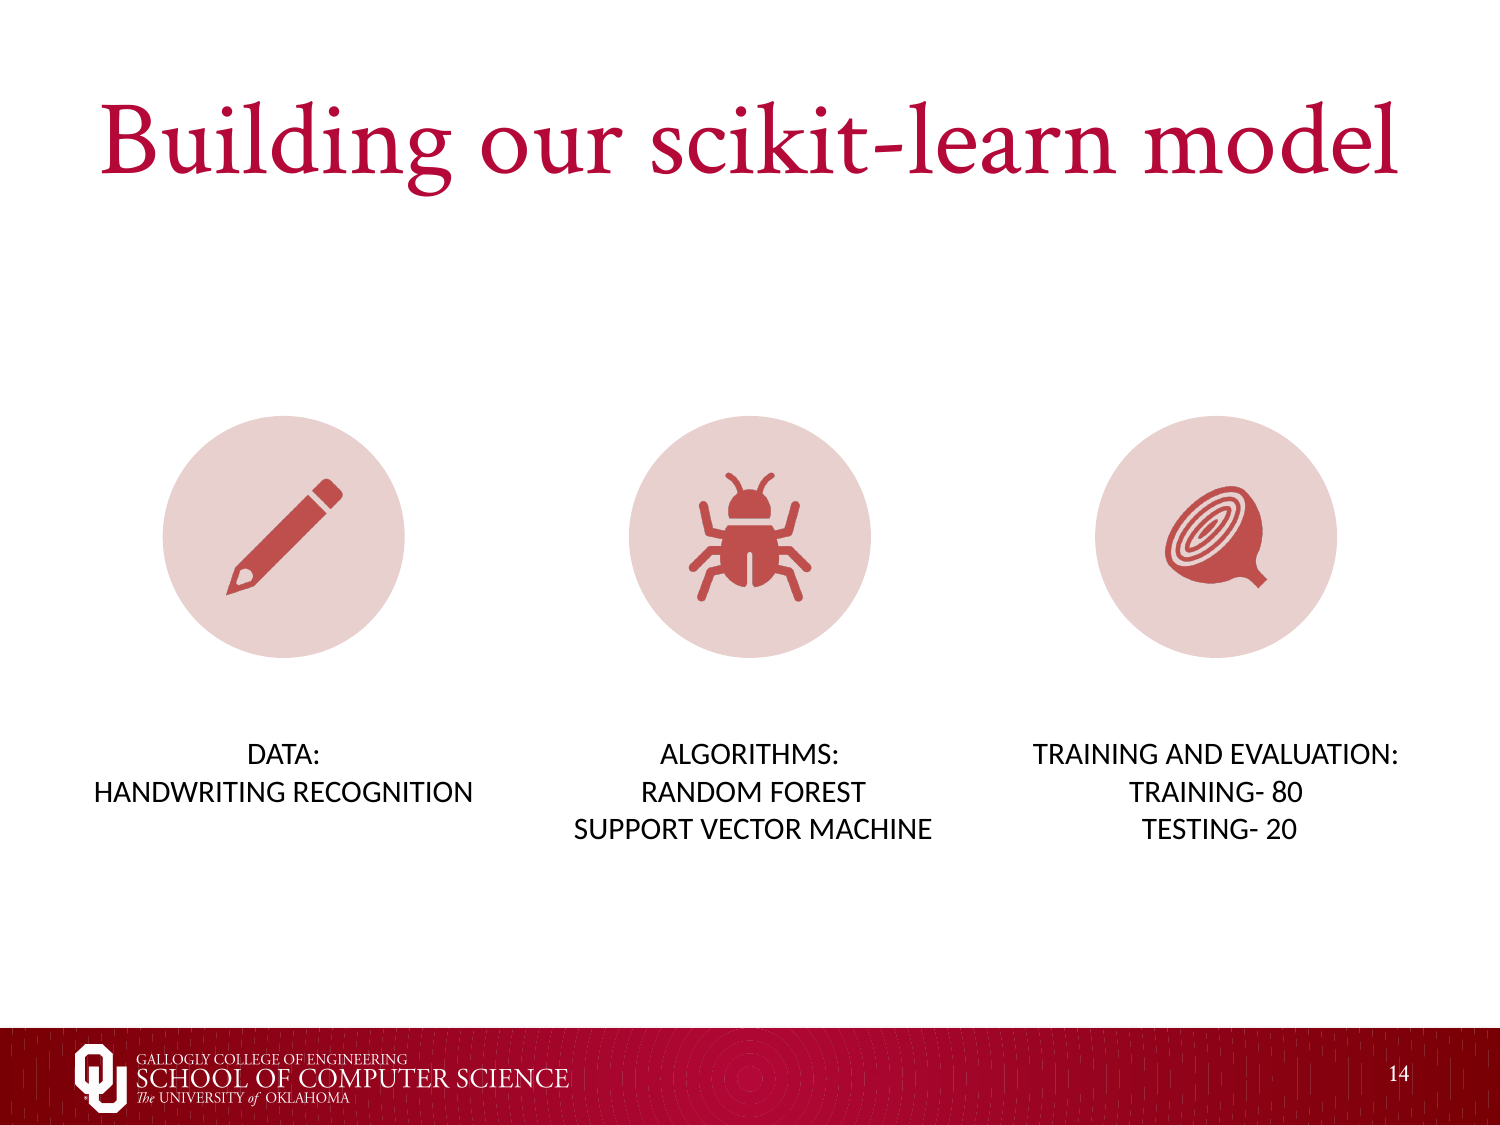

# Building our scikit-learn model
Data:
Handwriting Recognition
Algorithms:
 Random Forest
 Support Vector Machine
training and evaluation:
Training- 80
 Testing- 20
14